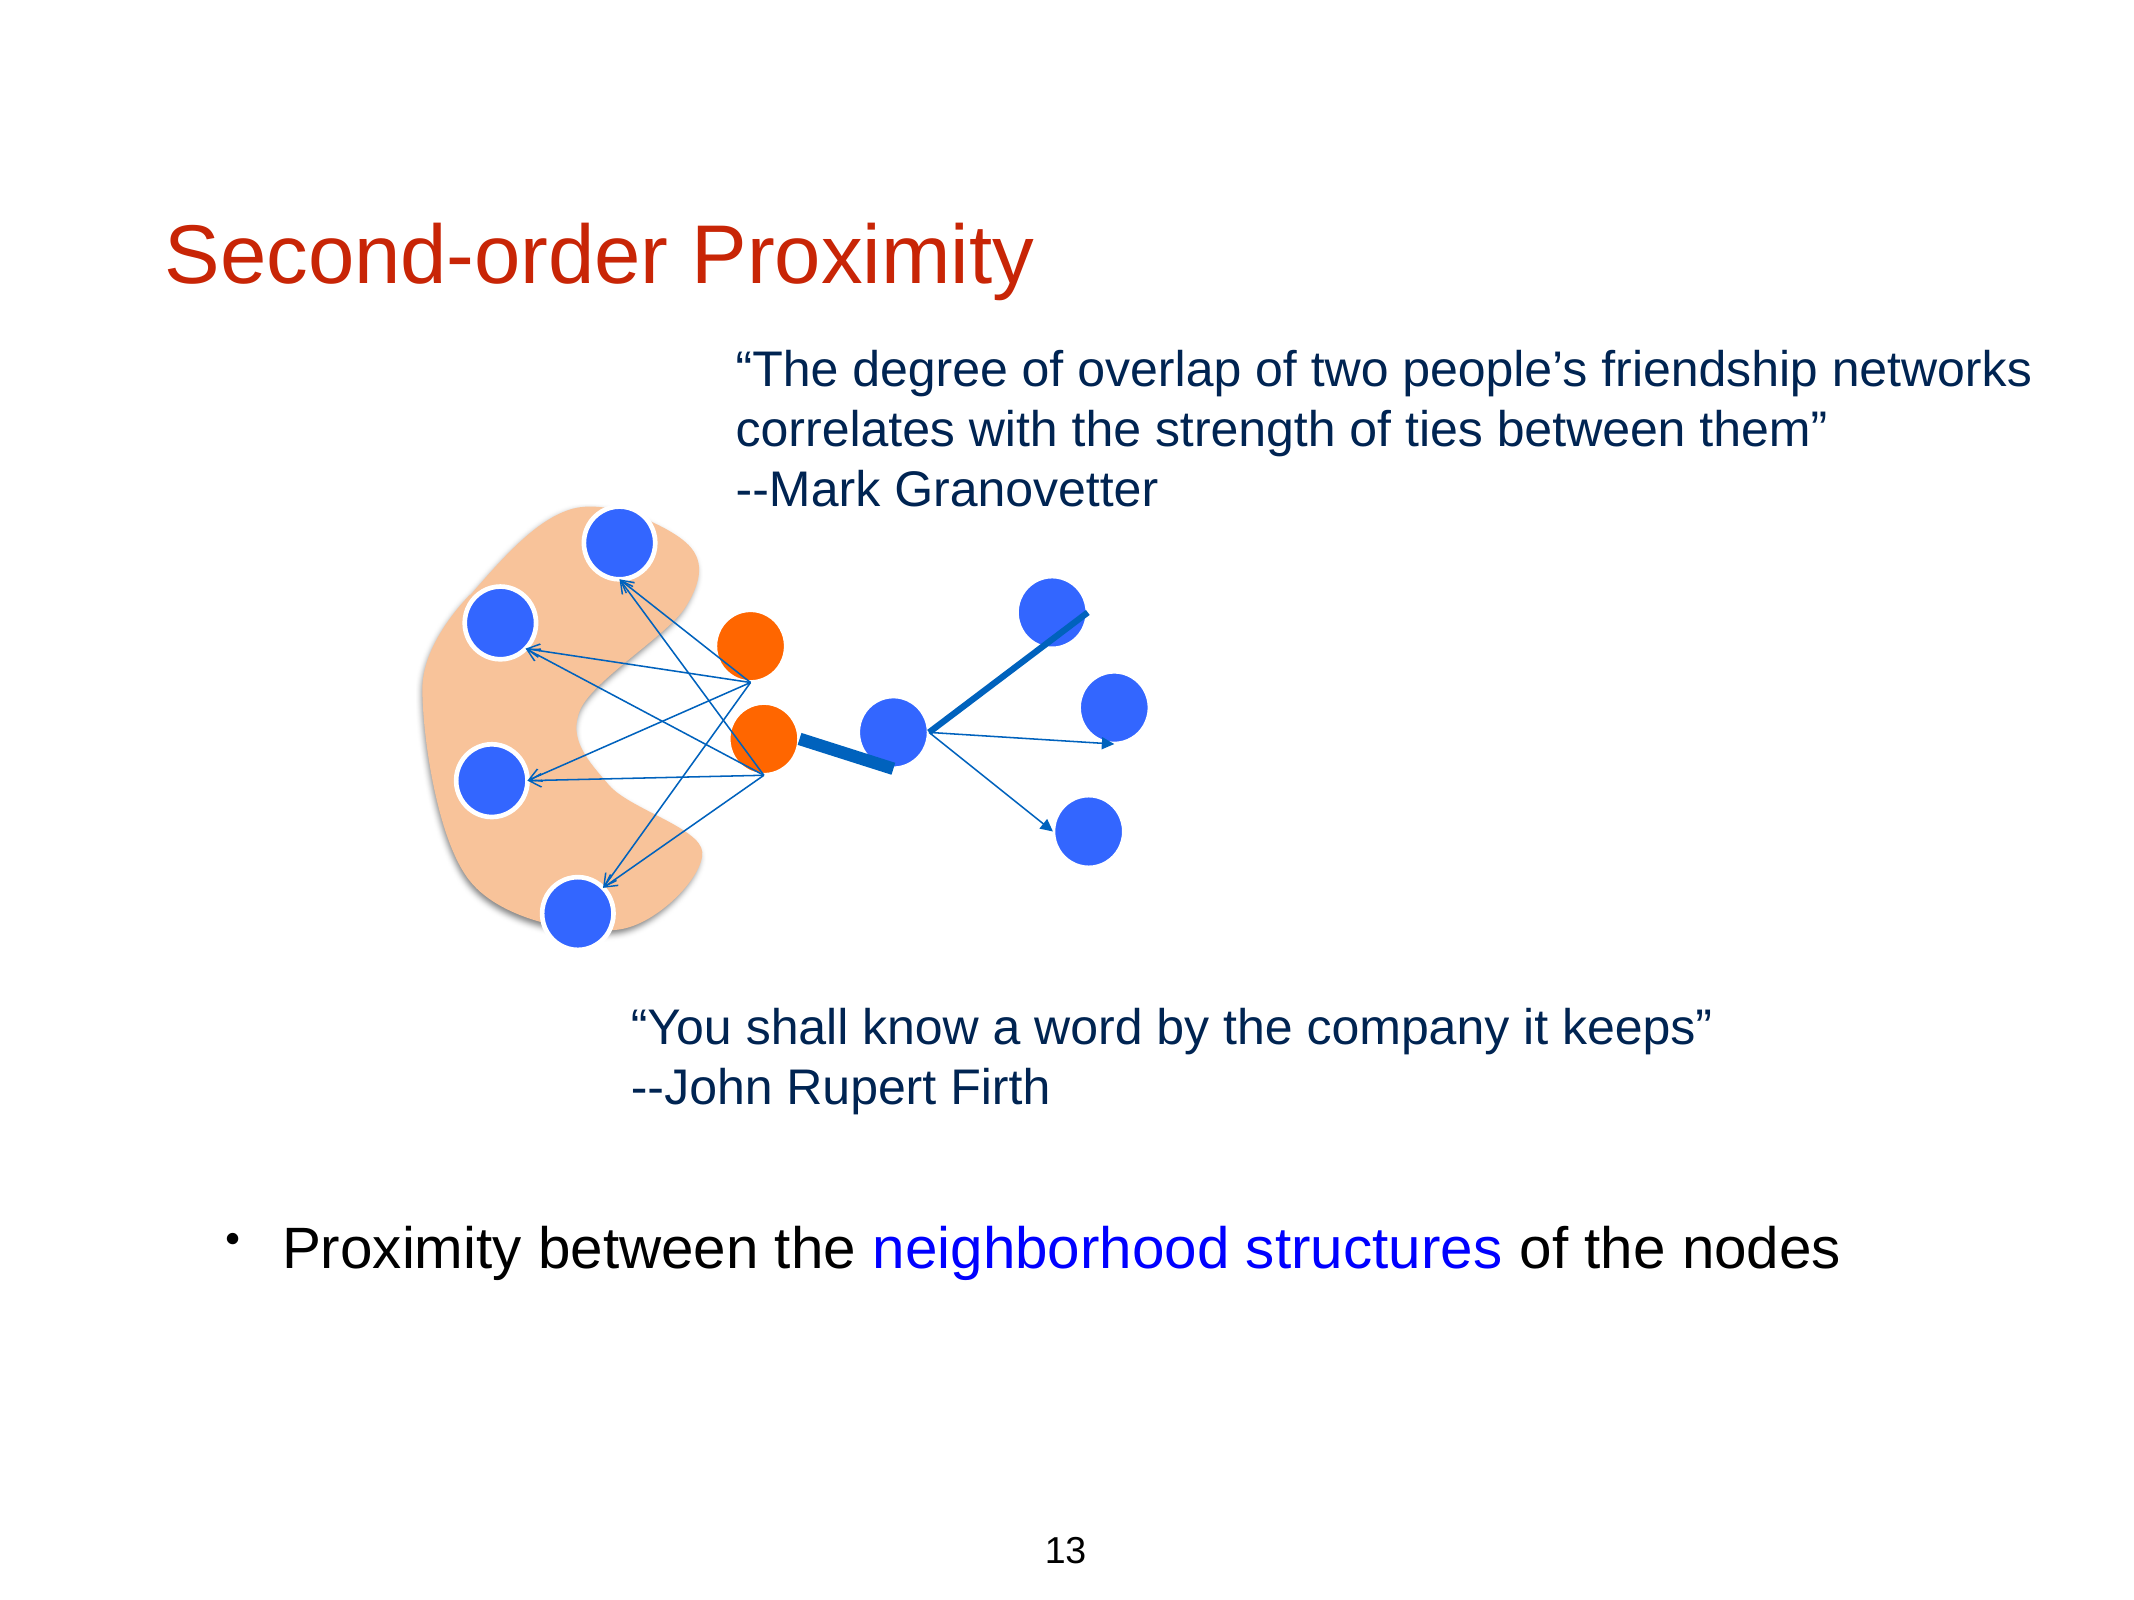

# Second-order Proximity
“The degree of overlap of two people’s friendship networks
correlates with the strength of ties between them”
--Mark Granovetter

“You shall know a word by the company it keeps”
--John Rupert Firth
Proximity between the neighborhood structures of the nodes
13